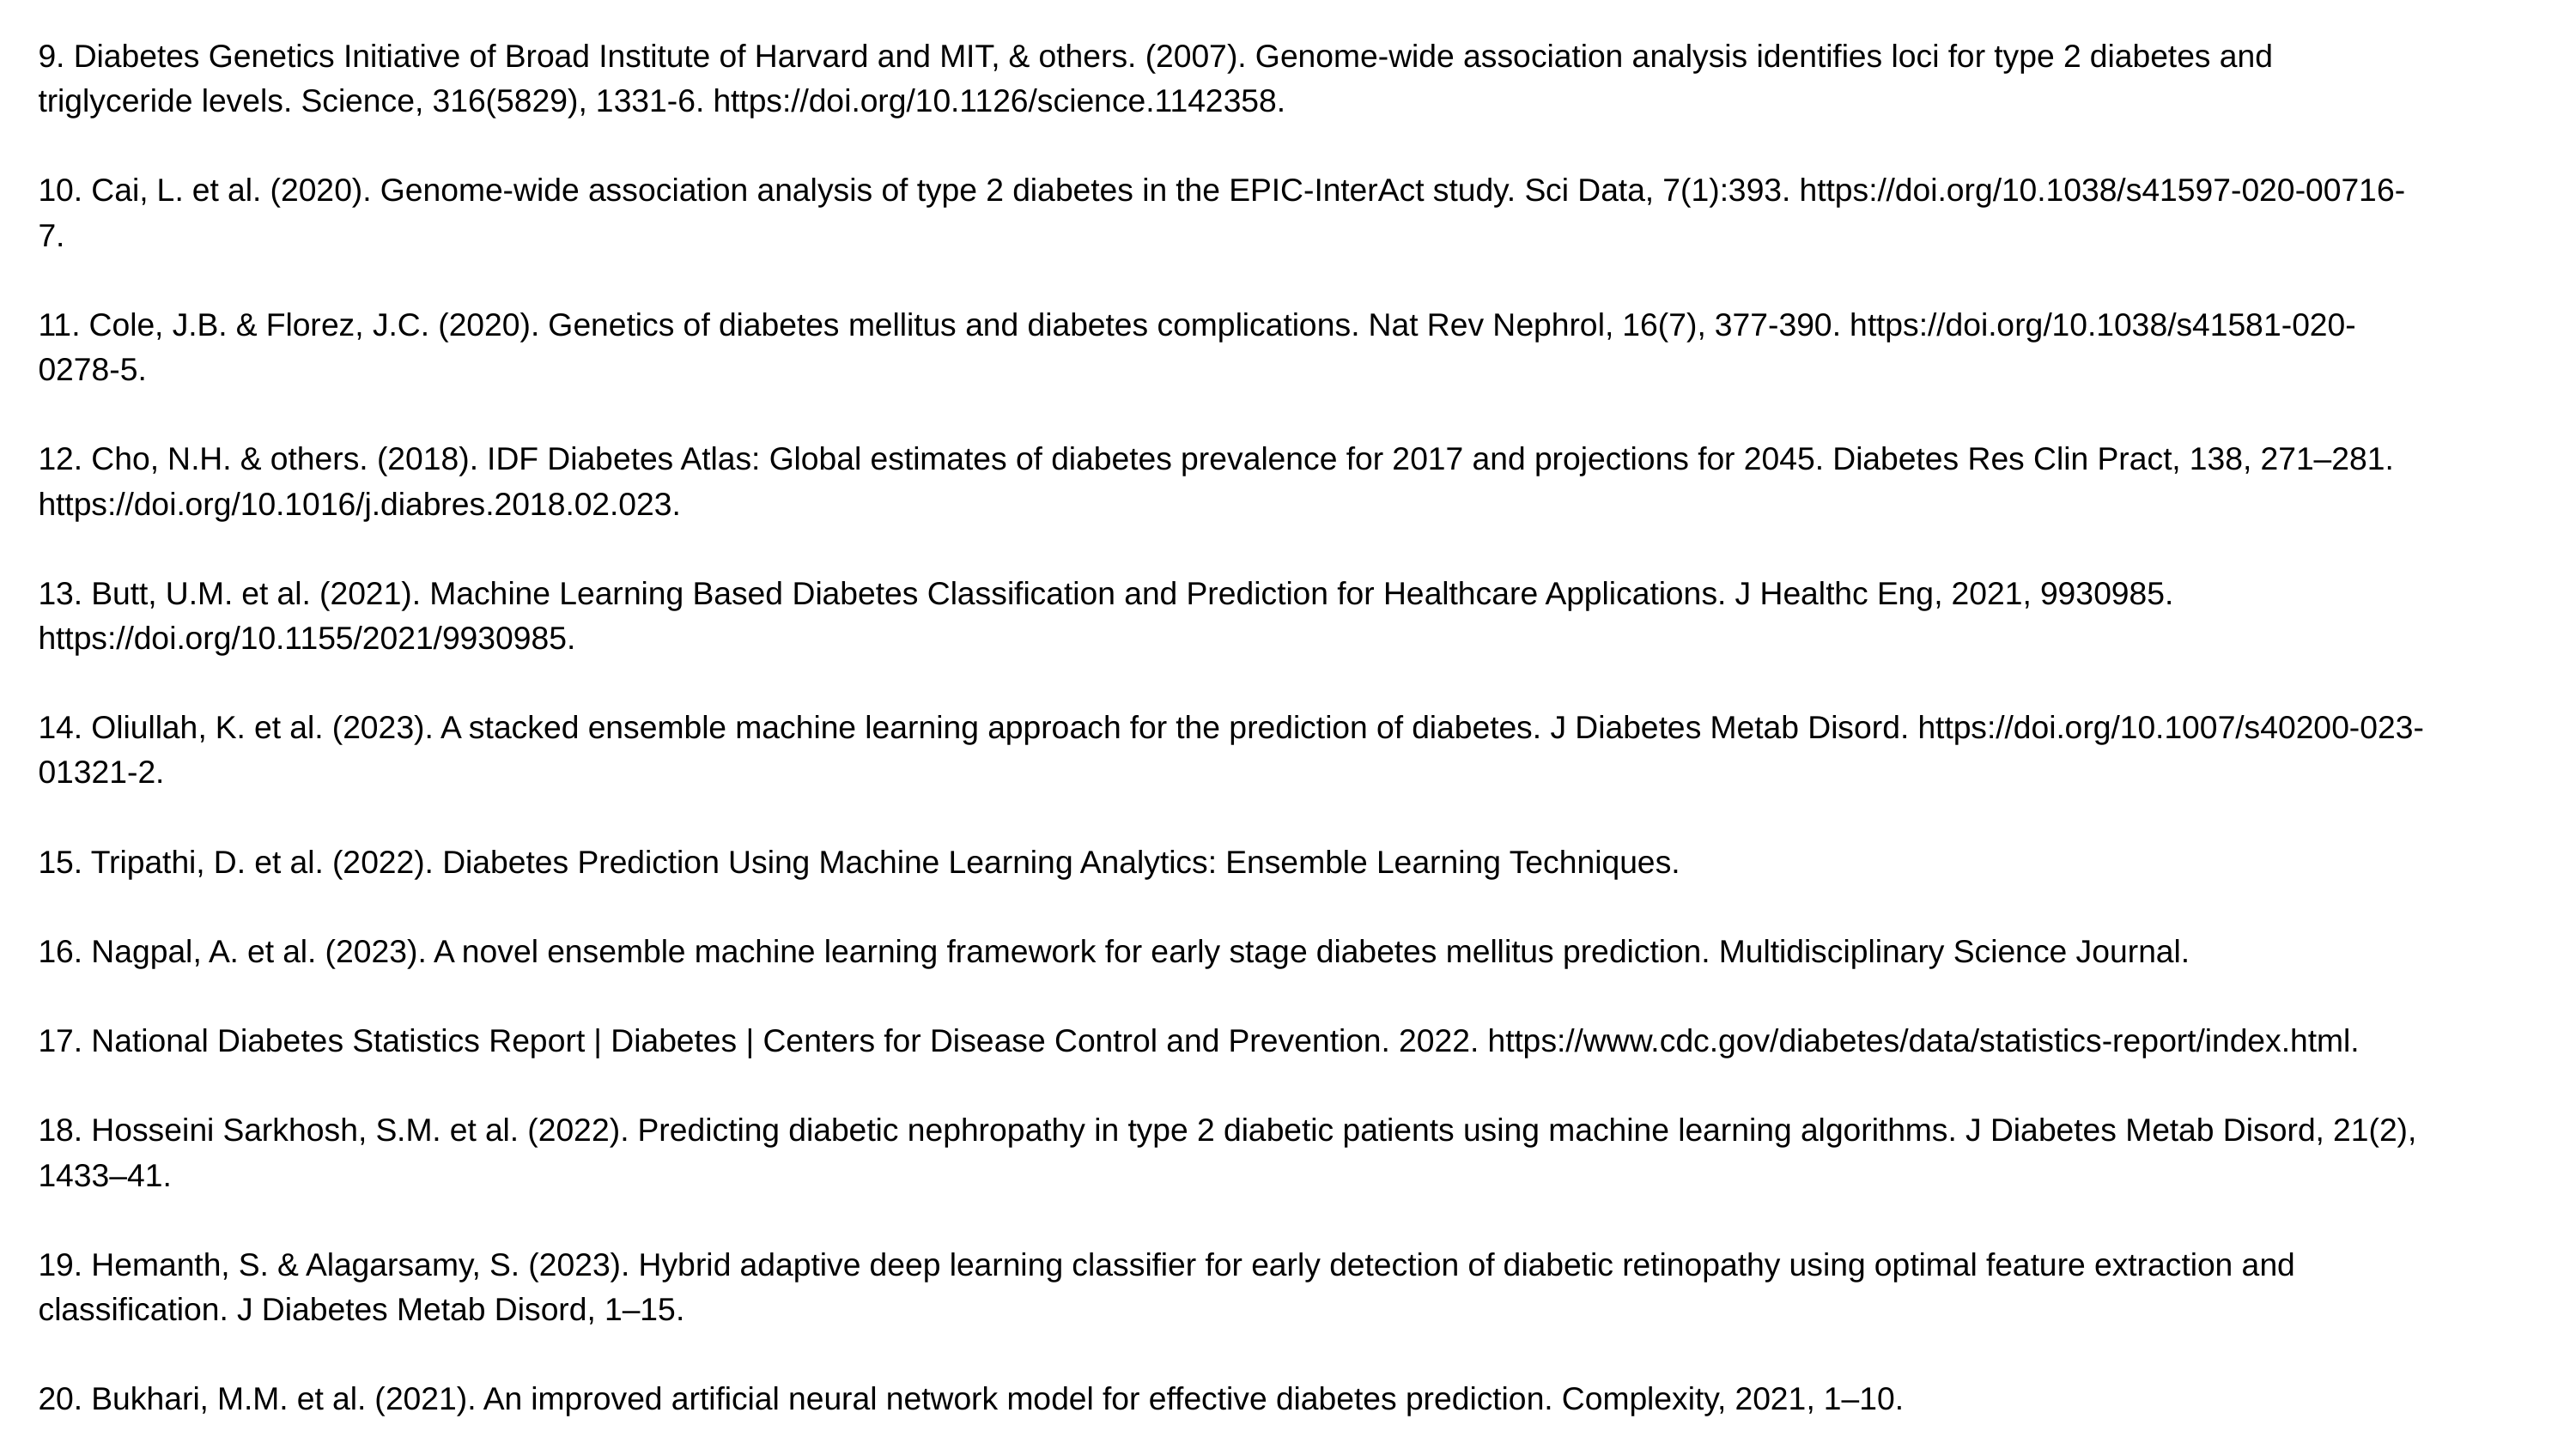

9. Diabetes Genetics Initiative of Broad Institute of Harvard and MIT, & others. (2007). Genome-wide association analysis identifies loci for type 2 diabetes and triglyceride levels. Science, 316(5829), 1331-6. https://doi.org/10.1126/science.1142358.

10. Cai, L. et al. (2020). Genome-wide association analysis of type 2 diabetes in the EPIC-InterAct study. Sci Data, 7(1):393. https://doi.org/10.1038/s41597-020-00716-7.

11. Cole, J.B. & Florez, J.C. (2020). Genetics of diabetes mellitus and diabetes complications. Nat Rev Nephrol, 16(7), 377-390. https://doi.org/10.1038/s41581-020-0278-5.

12. Cho, N.H. & others. (2018). IDF Diabetes Atlas: Global estimates of diabetes prevalence for 2017 and projections for 2045. Diabetes Res Clin Pract, 138, 271–281. https://doi.org/10.1016/j.diabres.2018.02.023.

13. Butt, U.M. et al. (2021). Machine Learning Based Diabetes Classification and Prediction for Healthcare Applications. J Healthc Eng, 2021, 9930985. https://doi.org/10.1155/2021/9930985.

14. Oliullah, K. et al. (2023). A stacked ensemble machine learning approach for the prediction of diabetes. J Diabetes Metab Disord. https://doi.org/10.1007/s40200-023-01321-2.

15. Tripathi, D. et al. (2022). Diabetes Prediction Using Machine Learning Analytics: Ensemble Learning Techniques.

16. Nagpal, A. et al. (2023). A novel ensemble machine learning framework for early stage diabetes mellitus prediction. Multidisciplinary Science Journal.

17. National Diabetes Statistics Report | Diabetes | Centers for Disease Control and Prevention. 2022. https://www.cdc.gov/diabetes/data/statistics-report/index.html.

18. Hosseini Sarkhosh, S.M. et al. (2022). Predicting diabetic nephropathy in type 2 diabetic patients using machine learning algorithms. J Diabetes Metab Disord, 21(2), 1433–41.

19. Hemanth, S. & Alagarsamy, S. (2023). Hybrid adaptive deep learning classifier for early detection of diabetic retinopathy using optimal feature extraction and classification. J Diabetes Metab Disord, 1–15.

20. Bukhari, M.M. et al. (2021). An improved artificial neural network model for effective diabetes prediction. Complexity, 2021, 1–10.